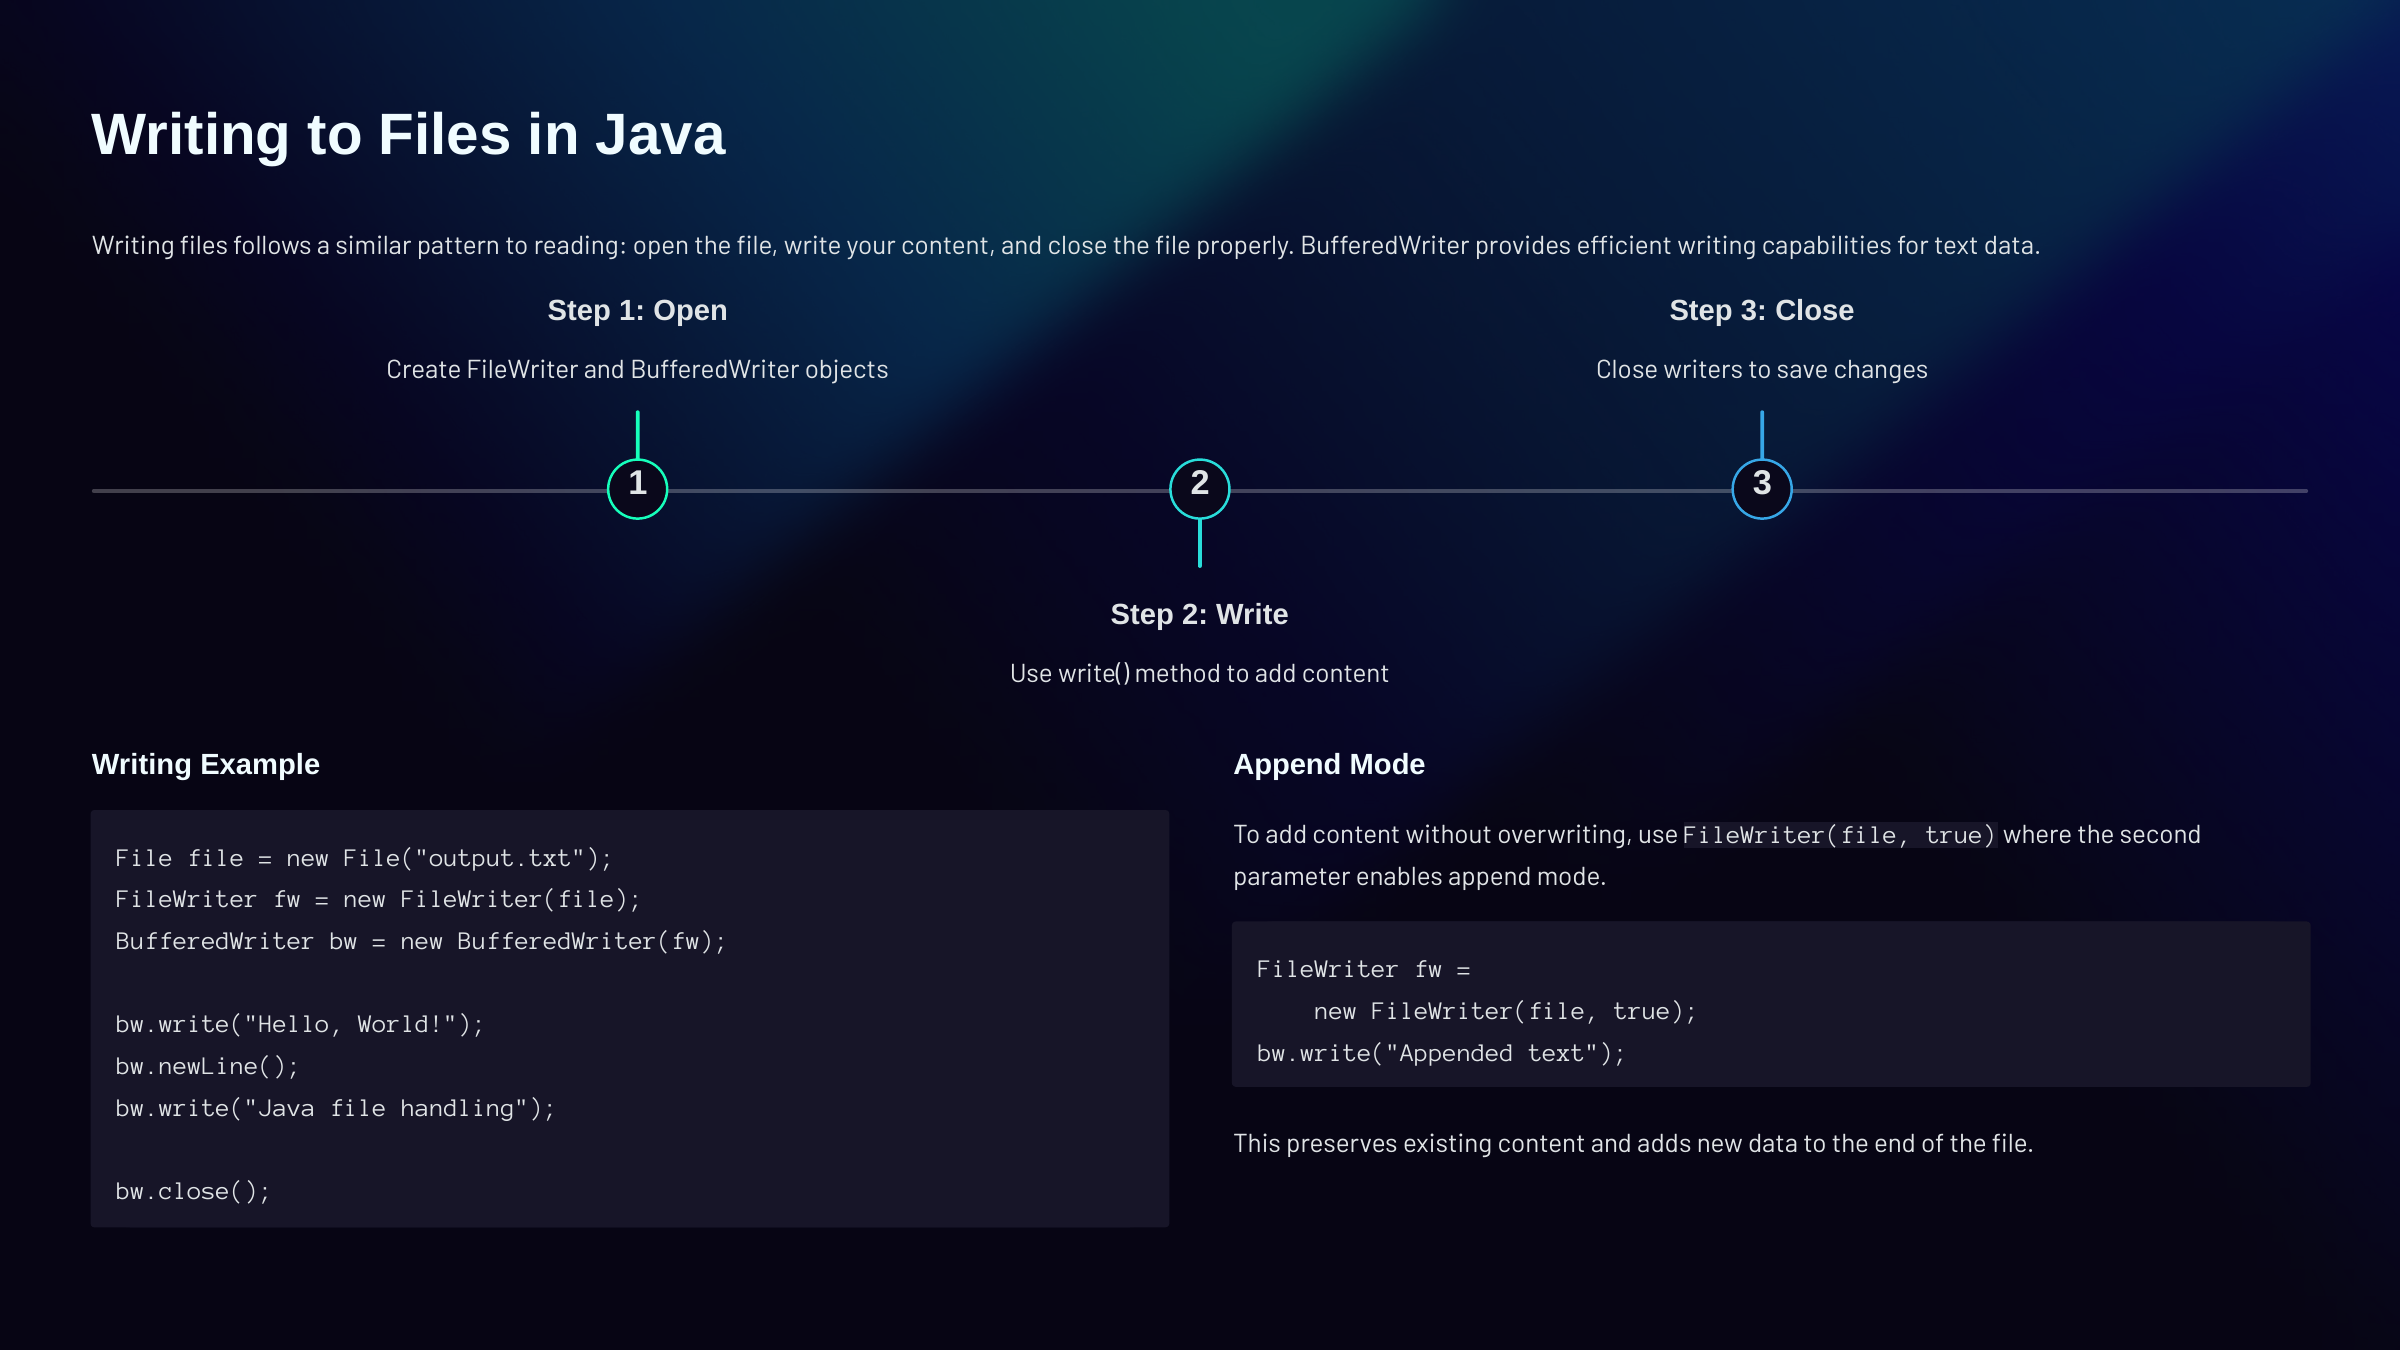

Writing to Files in Java
Writing files follows a similar pattern to reading: open the file, write your content, and close the file properly. BufferedWriter provides efficient writing capabilities for text data.
Step 1: Open
Step 3: Close
Create FileWriter and BufferedWriter objects
Close writers to save changes

1
2
3

Step 2: Write
Use write() method to add content
Writing Example
Append Mode
To add content without overwriting, use FileWriter(file, true) where the second parameter enables append mode.

File file = new File("output.txt");
FileWriter fw = new FileWriter(file);
BufferedWriter bw = new BufferedWriter(fw);

bw.write("Hello, World!");
bw.newLine();
bw.write("Java file handling");

bw.close();

FileWriter fw =
    new FileWriter(file, true);
bw.write("Appended text");
This preserves existing content and adds new data to the end of the file.